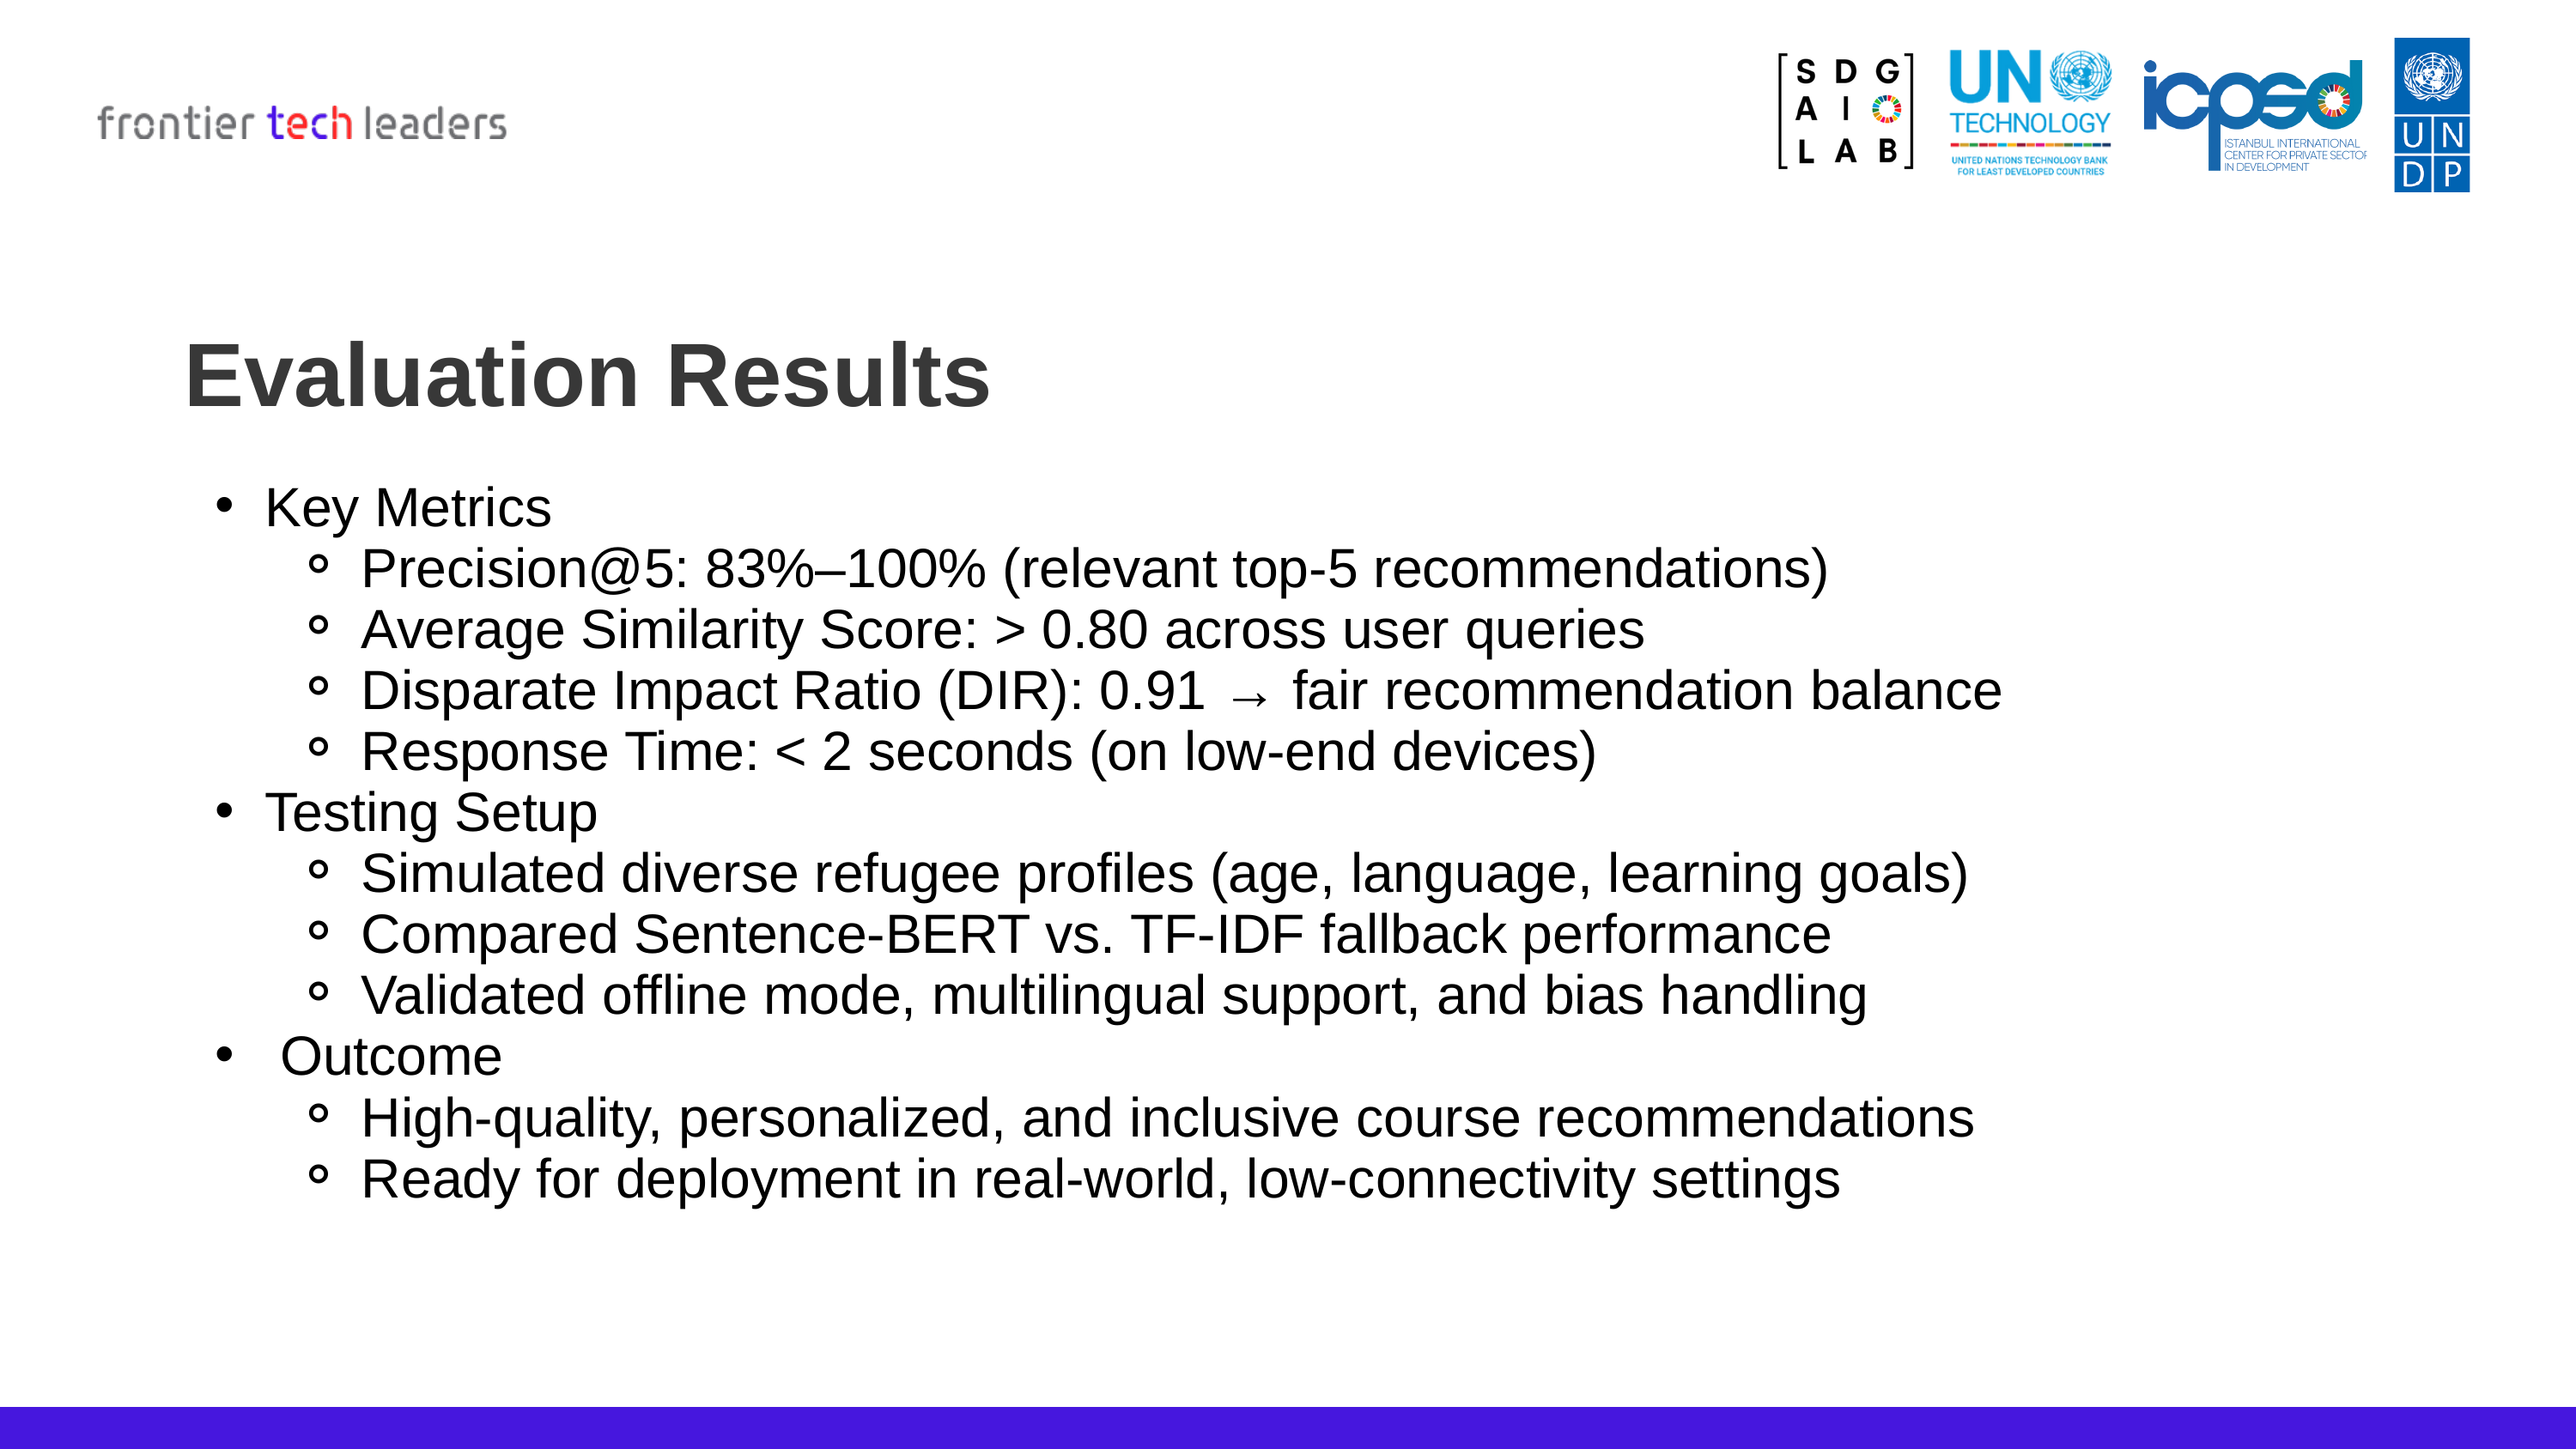

Evaluation Results
Key Metrics
Precision@5: 83%–100% (relevant top-5 recommendations)
Average Similarity Score: > 0.80 across user queries
Disparate Impact Ratio (DIR): 0.91 → fair recommendation balance
Response Time: < 2 seconds (on low-end devices)
Testing Setup
Simulated diverse refugee profiles (age, language, learning goals)
Compared Sentence-BERT vs. TF-IDF fallback performance
Validated offline mode, multilingual support, and bias handling
 Outcome
High-quality, personalized, and inclusive course recommendations
Ready for deployment in real-world, low-connectivity settings

Lorem ipsum